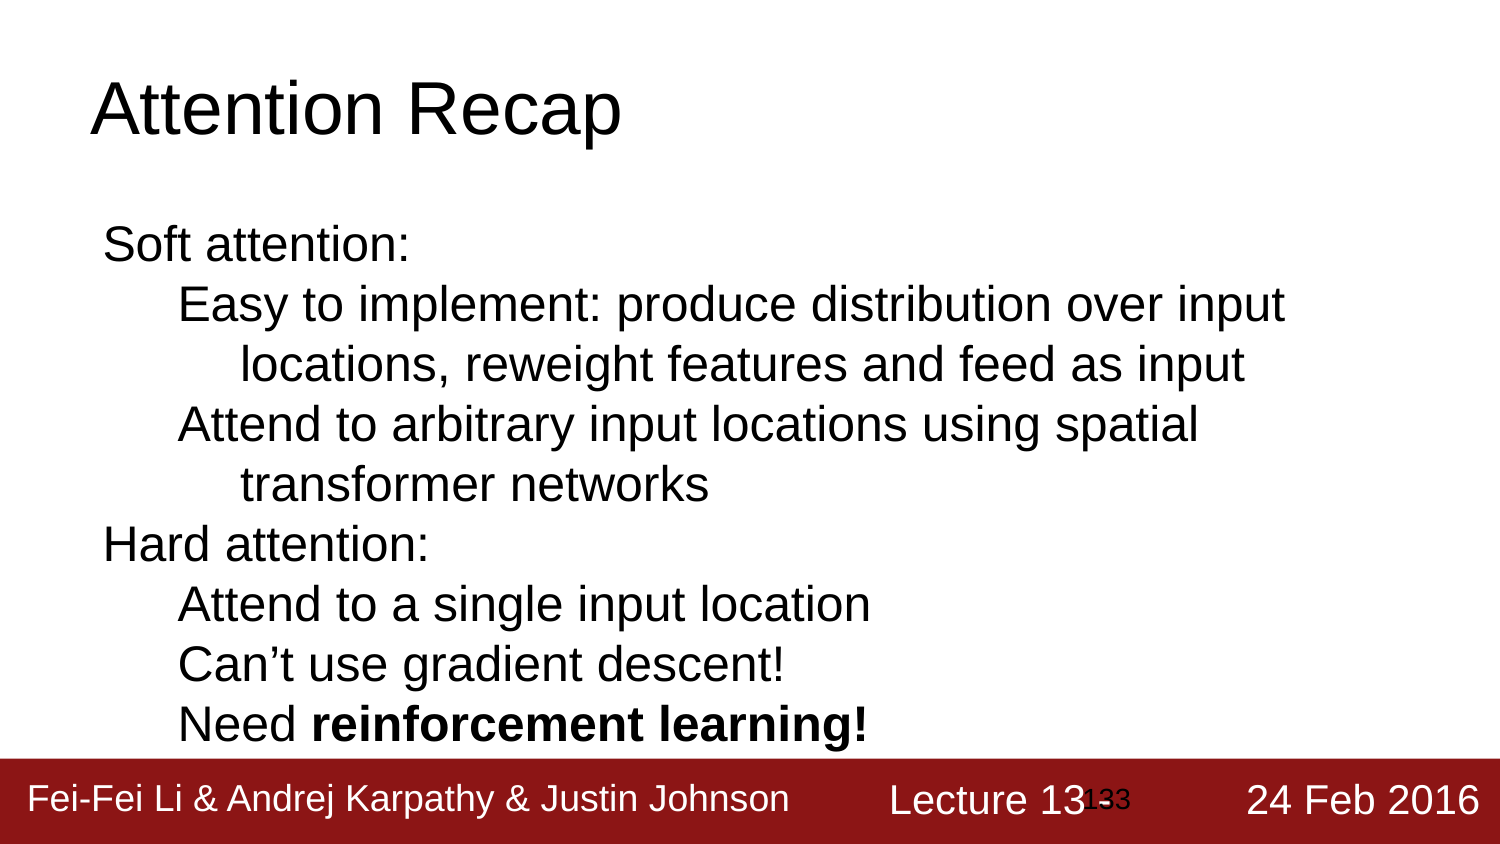

# Attention Recap
Soft attention:
Easy to implement: produce distribution over input locations, reweight features and feed as input
Attend to arbitrary input locations using spatial transformer networks
Hard attention:
Attend to a single input location
Can’t use gradient descent!
Need reinforcement learning!
133